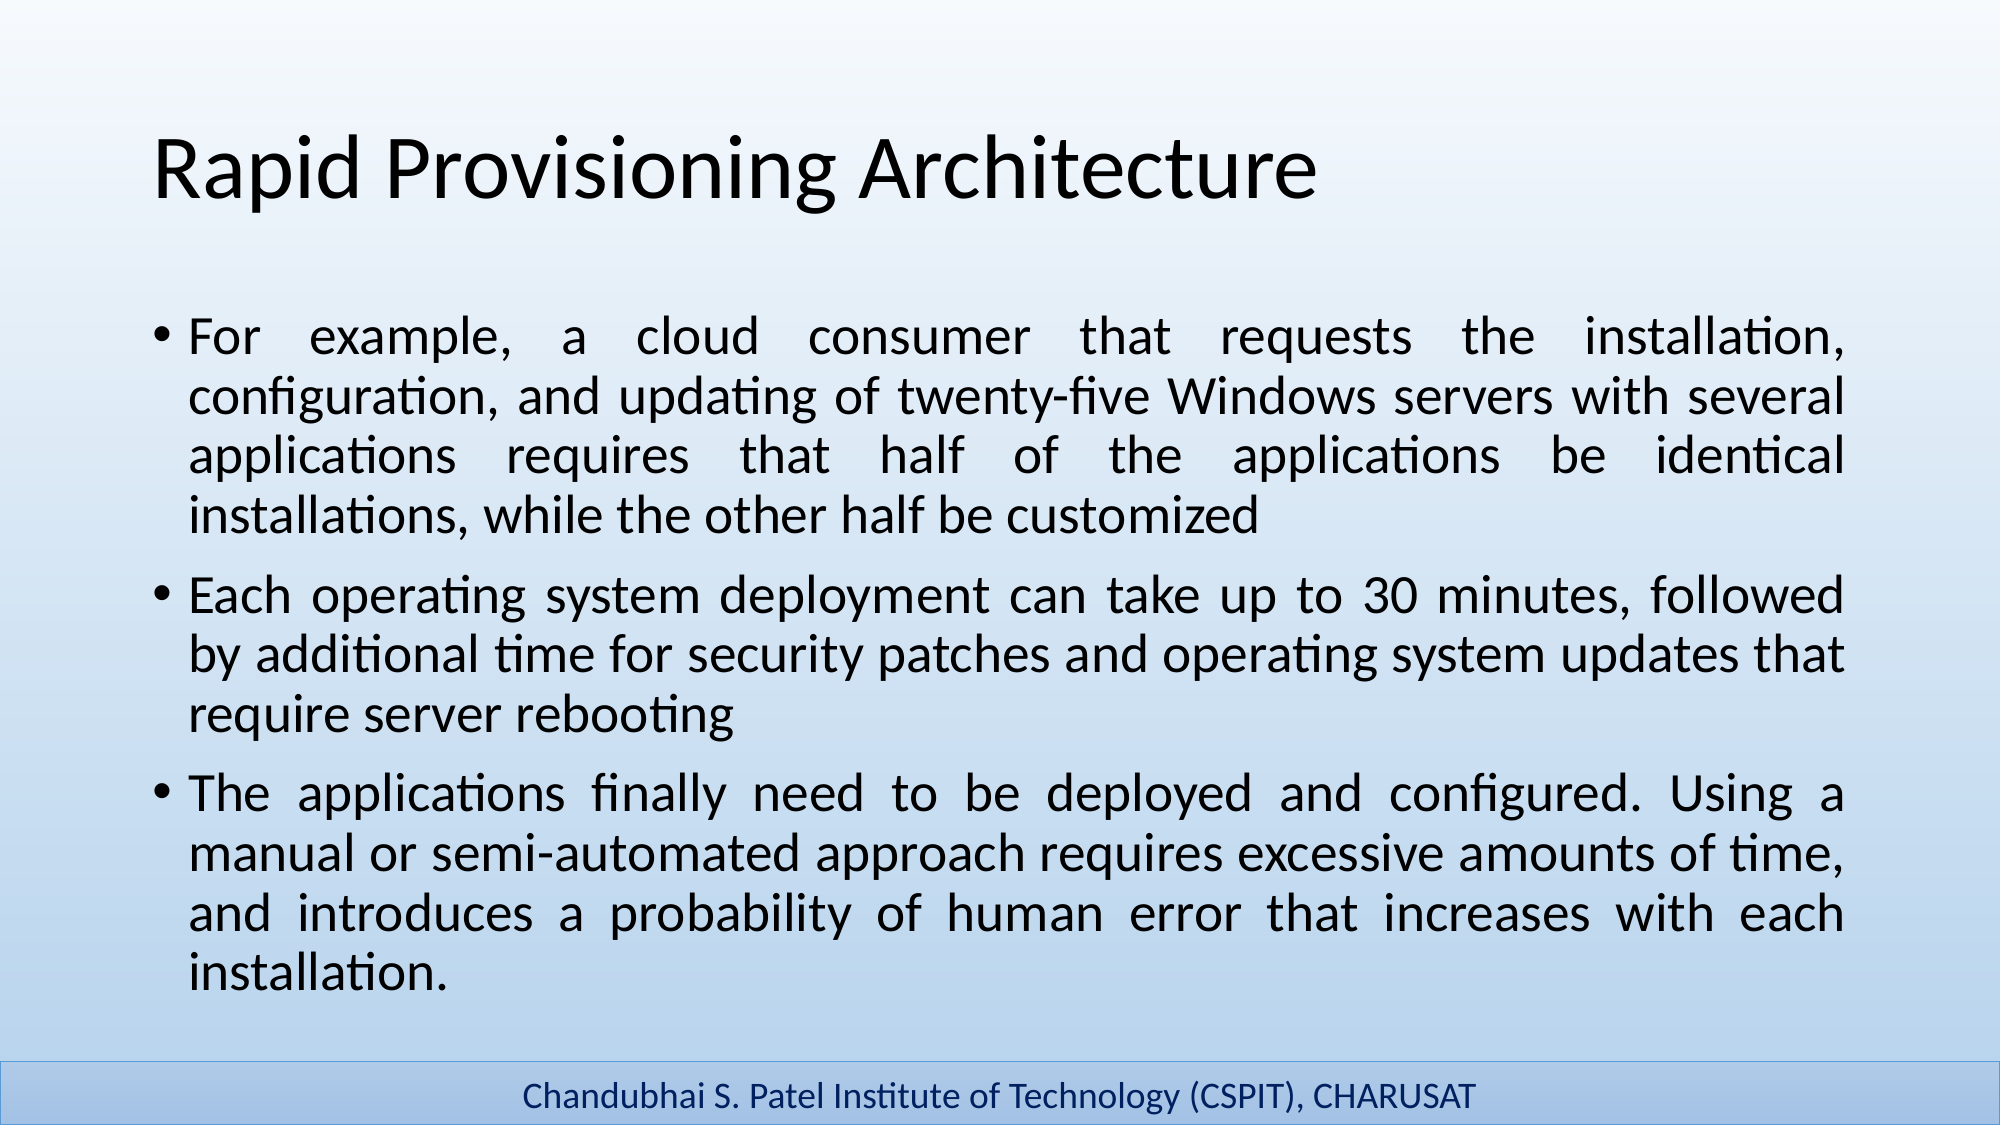

# Rapid Provisioning Architecture
For example, a cloud consumer that requests the installation, configuration, and updating of twenty-five Windows servers with several applications requires that half of the applications be identical installations, while the other half be customized
Each operating system deployment can take up to 30 minutes, followed by additional time for security patches and operating system updates that require server rebooting
The applications finally need to be deployed and configured. Using a manual or semi-automated approach requires excessive amounts of time, and introduces a probability of human error that increases with each installation.